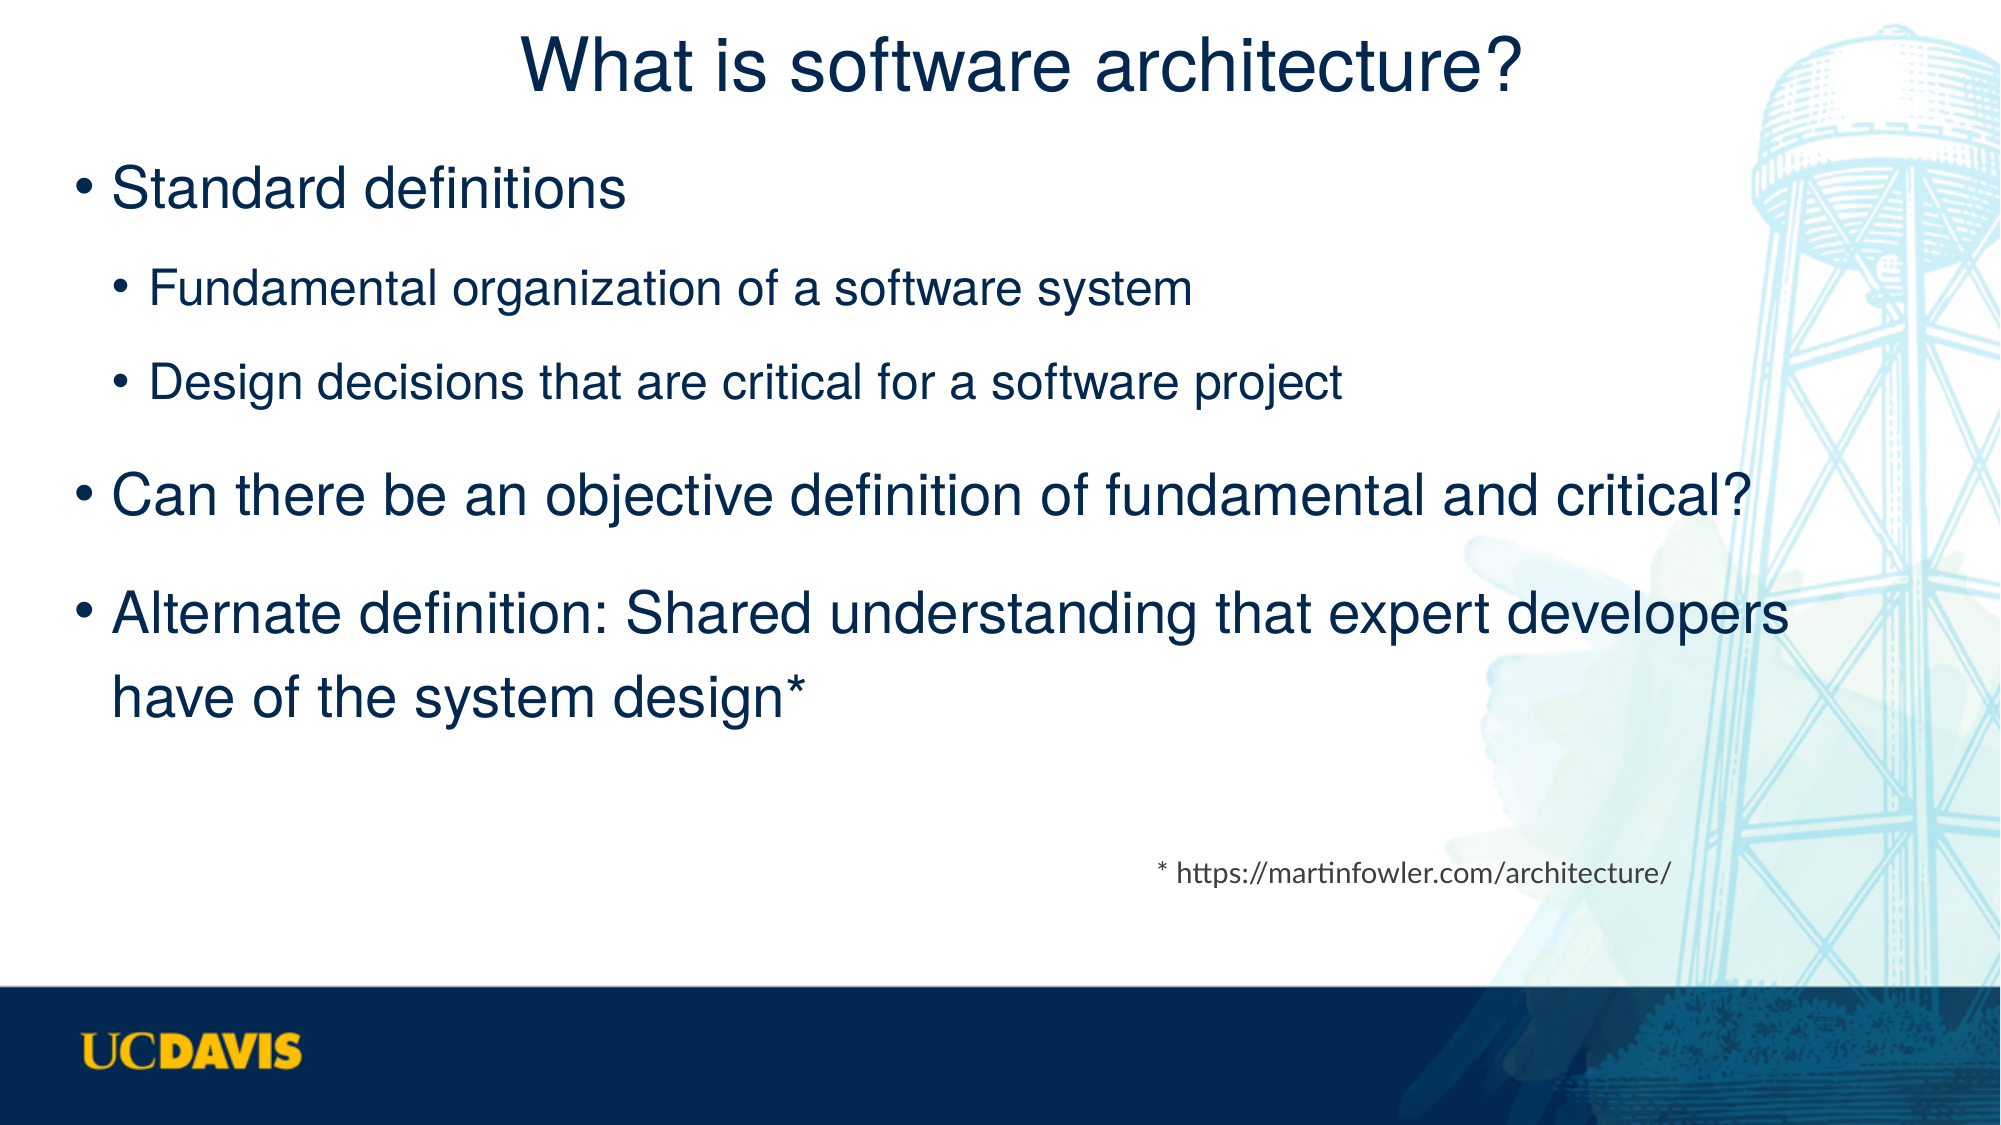

# What is software architecture?
Standard definitions
Fundamental organization of a software system
Design decisions that are critical for a software project
Can there be an objective definition of fundamental and critical?
Alternate definition: Shared understanding that expert developers have of the system design*
* https://martinfowler.com/architecture/